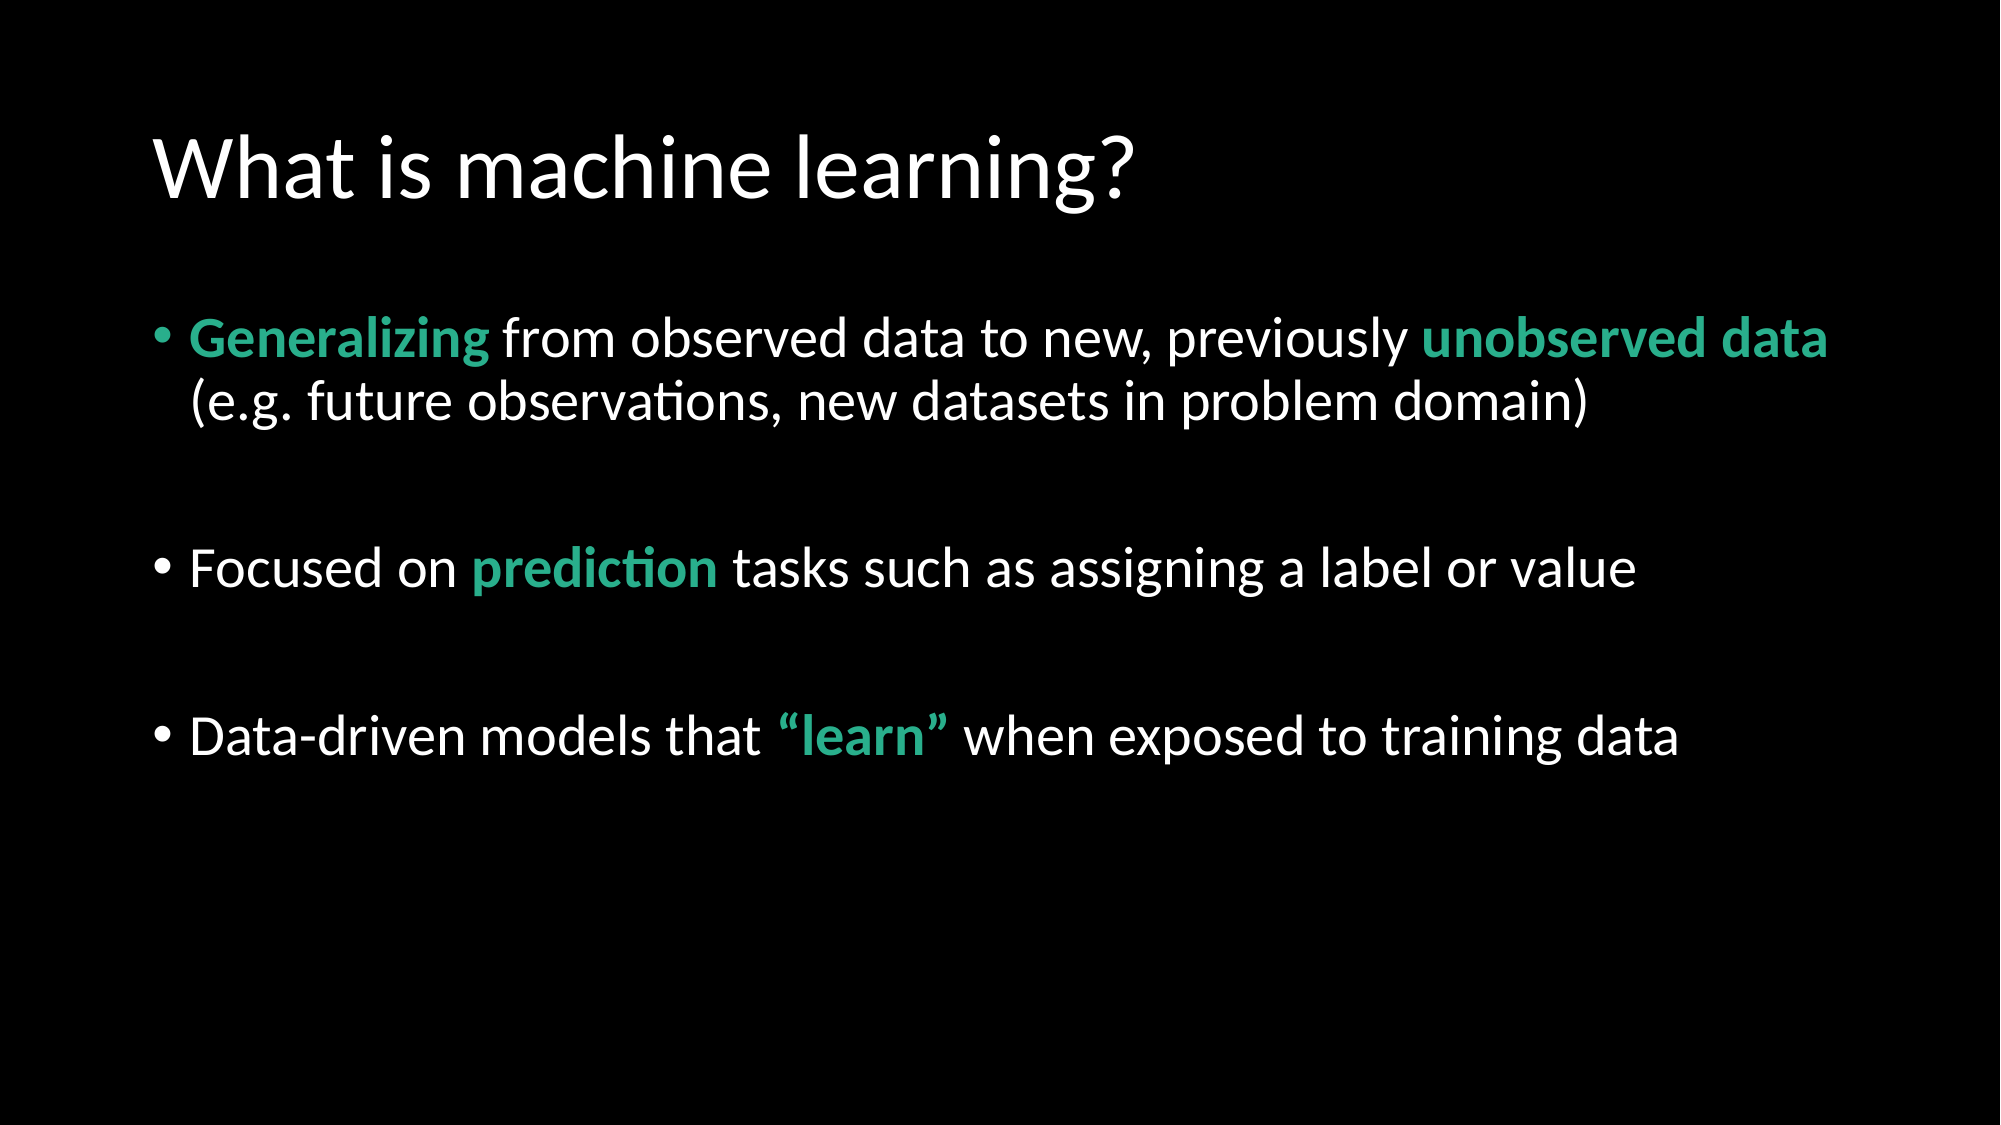

# What is machine learning?
Generalizing from observed data to new, previously unobserved data (e.g. future observations, new datasets in problem domain)

Focused on prediction tasks such as assigning a label or value

Data-driven models that “learn” when exposed to training data